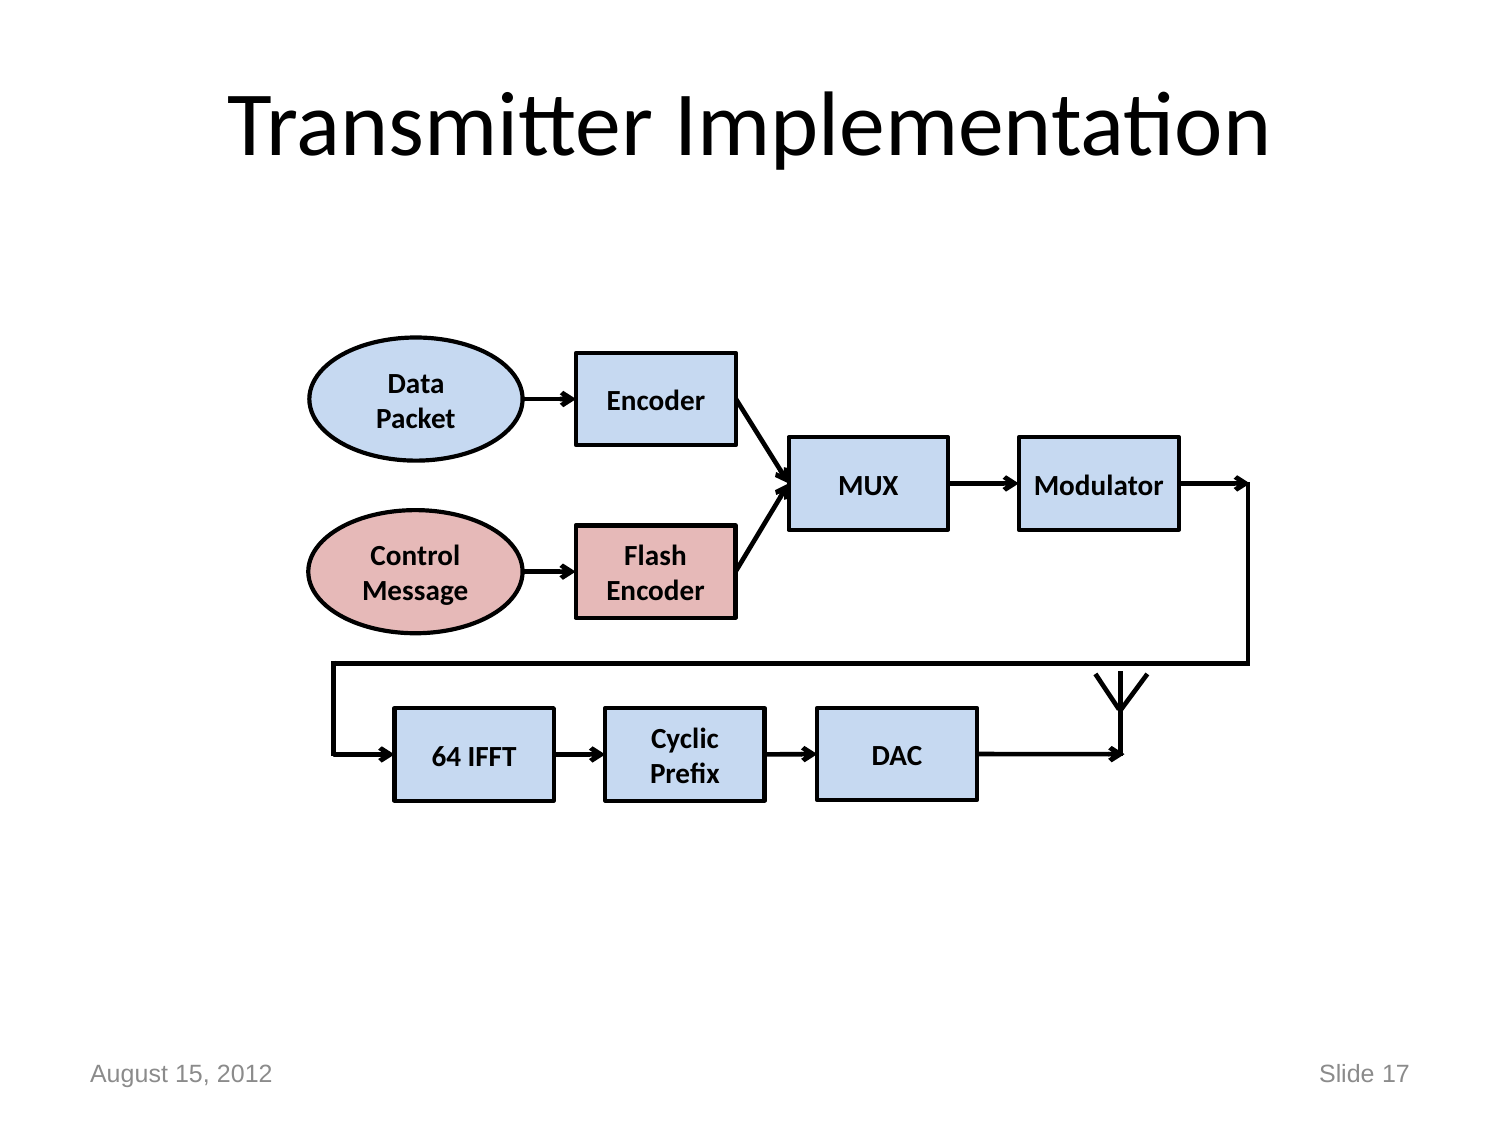

# Transmitter Implementation
Data Packet
Encoder
MUX
Modulator
Control Message
Flash Encoder
DAC
64 IFFT
Cyclic Prefix
August 15, 2012
Slide 17